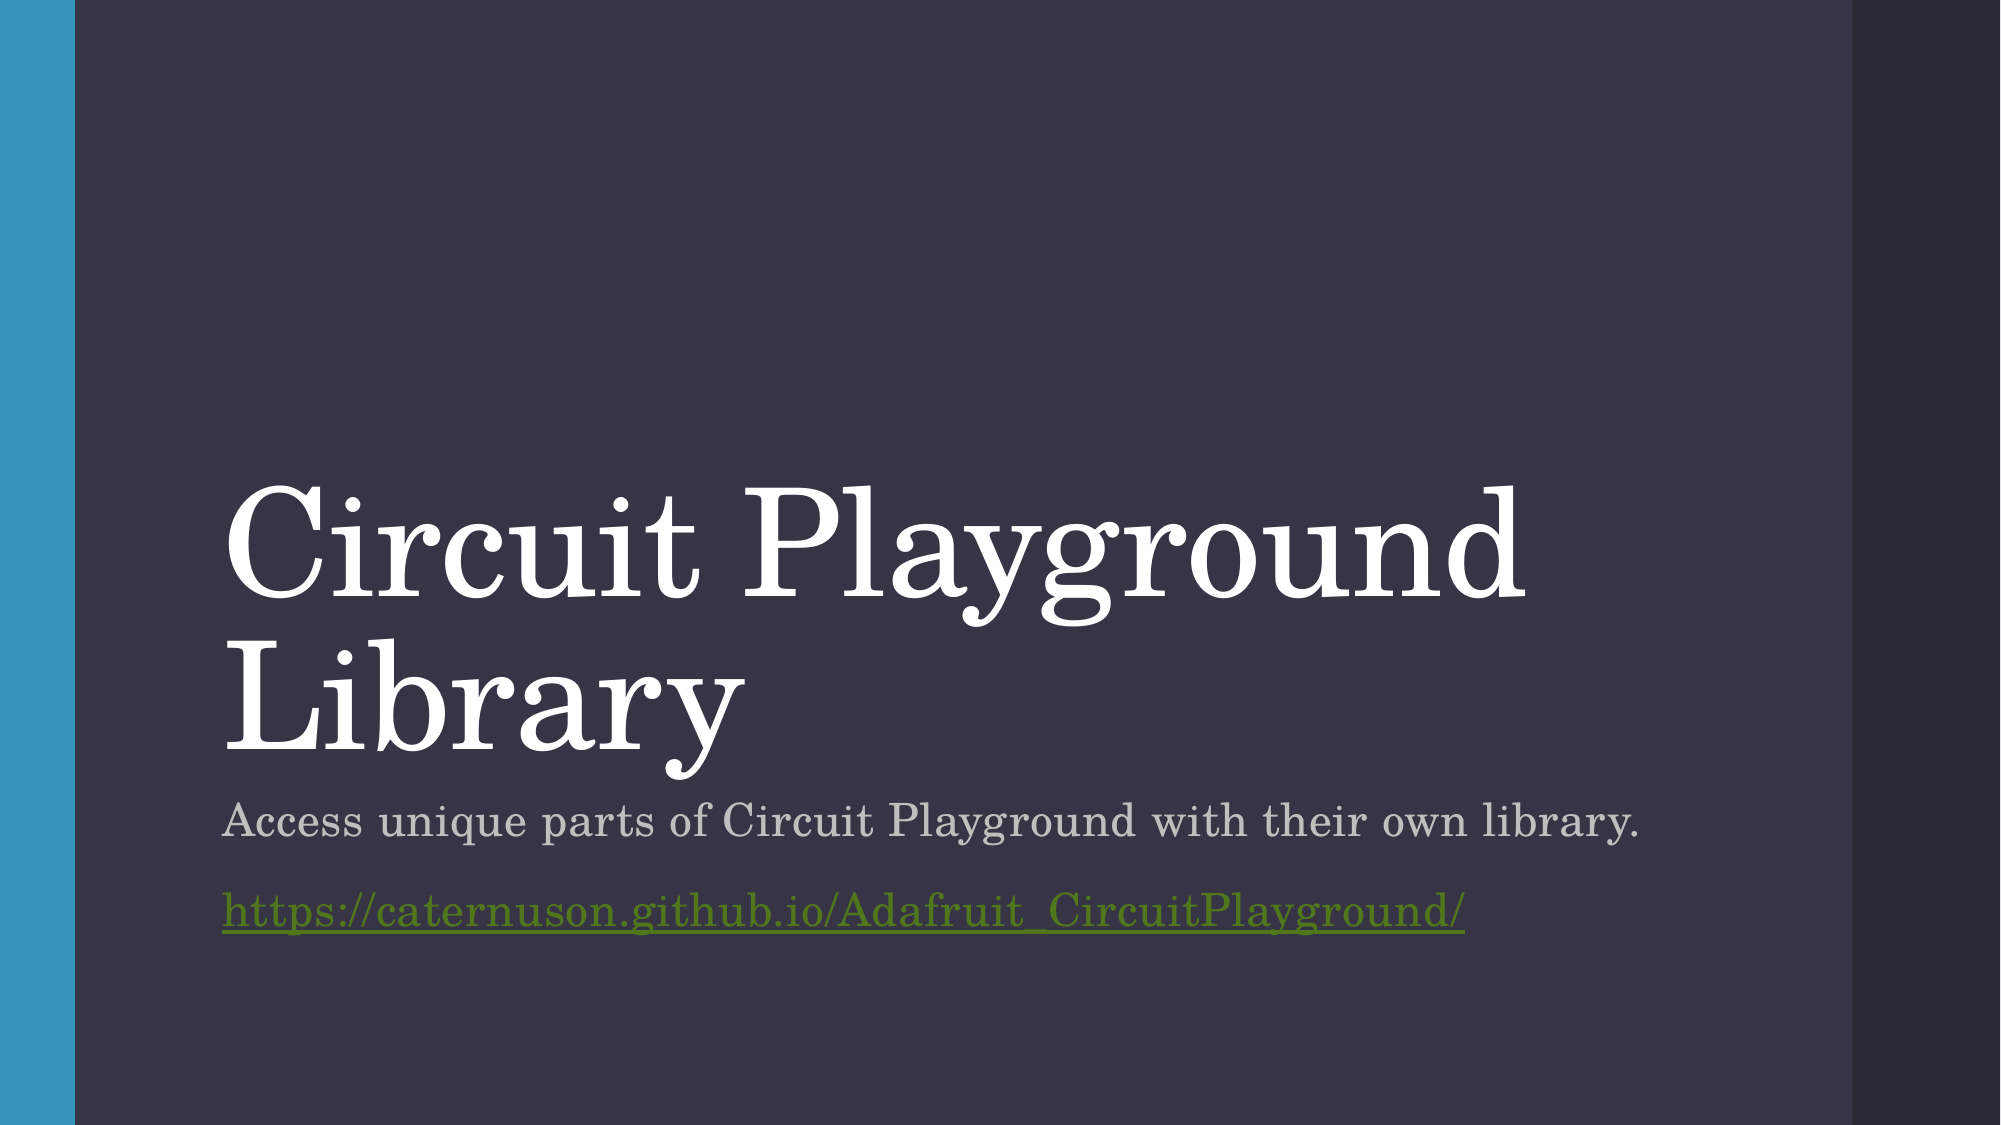

# Circuit Playground Library
Access unique parts of Circuit Playground with their own library.
https://caternuson.github.io/Adafruit_CircuitPlayground/